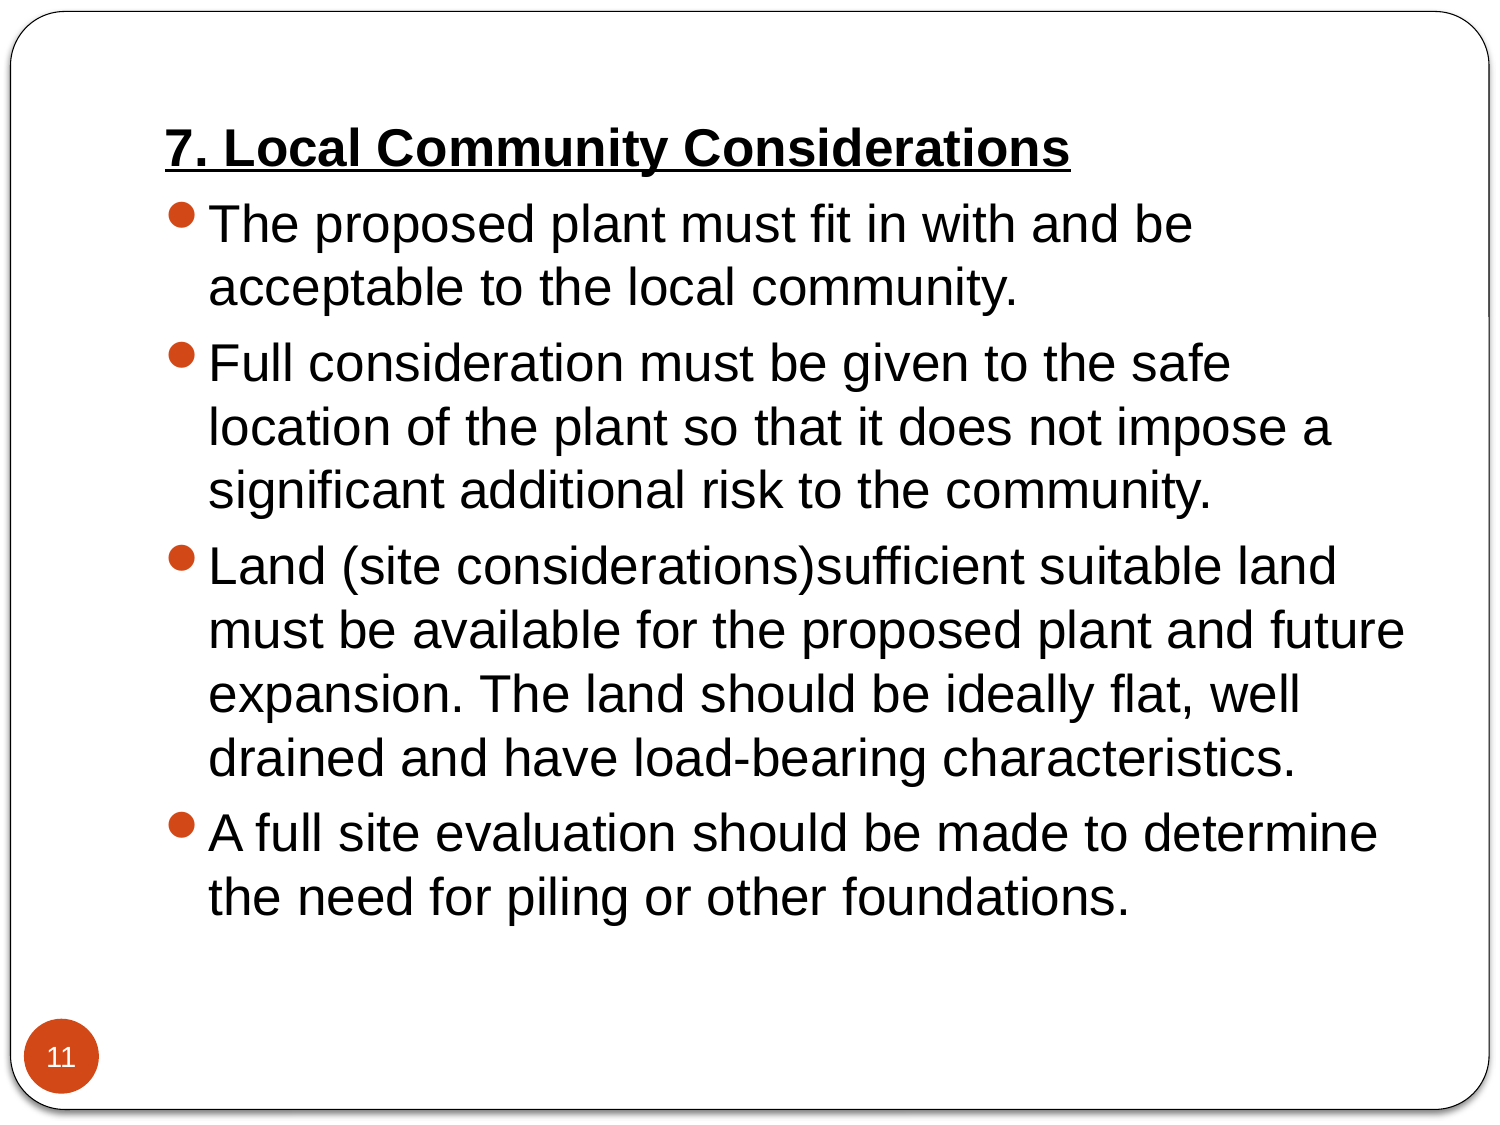

7. Local Community Considerations
The proposed plant must fit in with and be acceptable to the local community.
Full consideration must be given to the safe location of the plant so that it does not impose a significant additional risk to the community.
Land (site considerations)sufficient suitable land must be available for the proposed plant and future expansion. The land should be ideally flat, well drained and have load-bearing characteristics.
A full site evaluation should be made to determine the need for piling or other foundations.

11